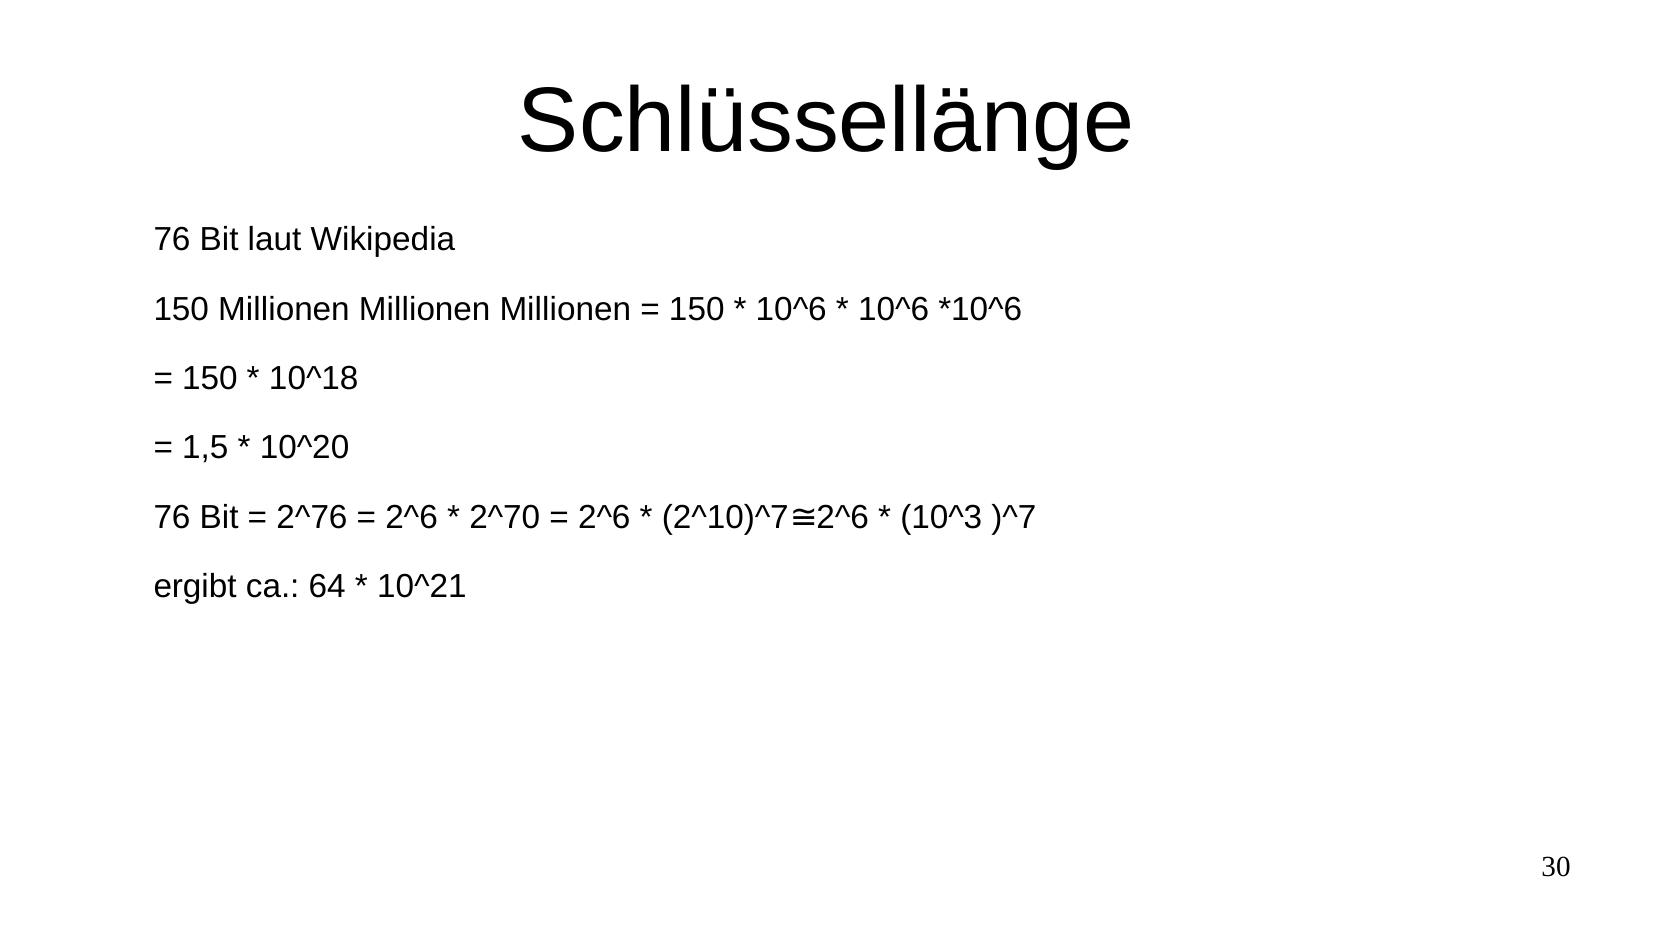

# Schlüssellänge
76 Bit laut Wikipedia
150 Millionen Millionen Millionen = 150 * 10^6 * 10^6 *10^6
= 150 * 10^18
= 1,5 * 10^20
76 Bit = 2^76 = 2^6 * 2^70 = 2^6 * (2^10)^7≅2^6 * (10^3 )^7
ergibt ca.: 64 * 10^21

30